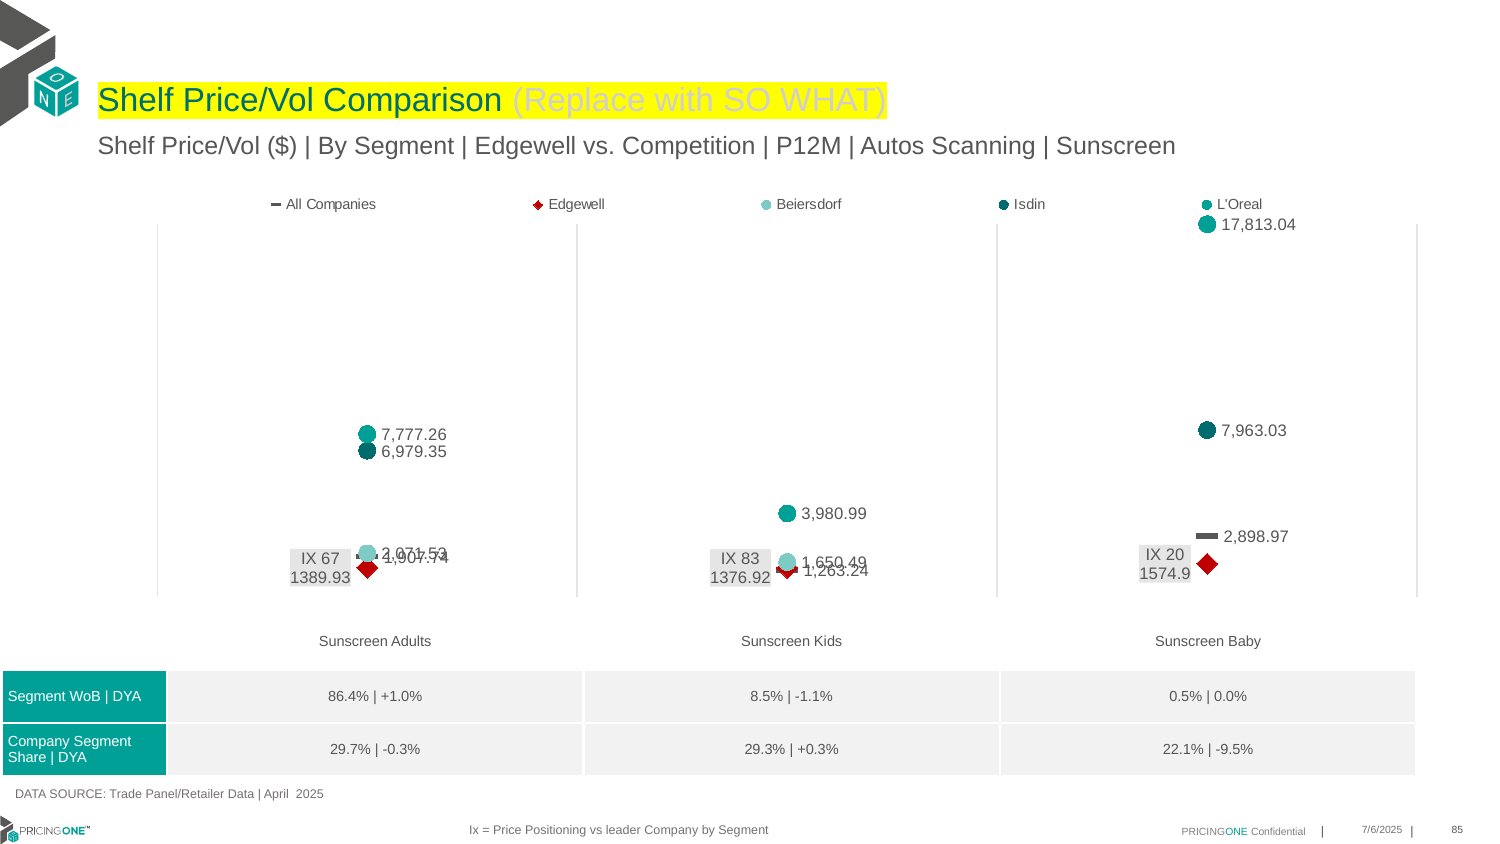

# Shelf Price/Vol Comparison (Replace with SO WHAT)
Shelf Price/Vol ($) | By Segment | Edgewell vs. Competition | P12M | Autos Scanning | Sunscreen

### Chart

| Category | All Companies | Edgewell | Beiersdorf | Isdin | L'Oreal |
|---|---|---|---|---|---|
| IX 67 | 1907.74 | 1389.93 | 2071.53 | 6979.35 | 7777.26 |
| IX 83 | 1263.24 | 1376.92 | 1650.49 | None | 3980.99 |
| IX 20 | 2898.97 | 1574.9 | None | 7963.03 | 17813.04 |
|  | Sunscreen Adults | Sunscreen Kids | Sunscreen Baby |
| --- | --- | --- | --- |
| Segment WoB | DYA | 86.4% | +1.0% | 8.5% | -1.1% | 0.5% | 0.0% |
| Company Segment Share | DYA | 29.7% | -0.3% | 29.3% | +0.3% | 22.1% | -9.5% |
DATA SOURCE: Trade Panel/Retailer Data | April  2025
Ix = Price Positioning vs leader Company by Segment
7/6/2025
85